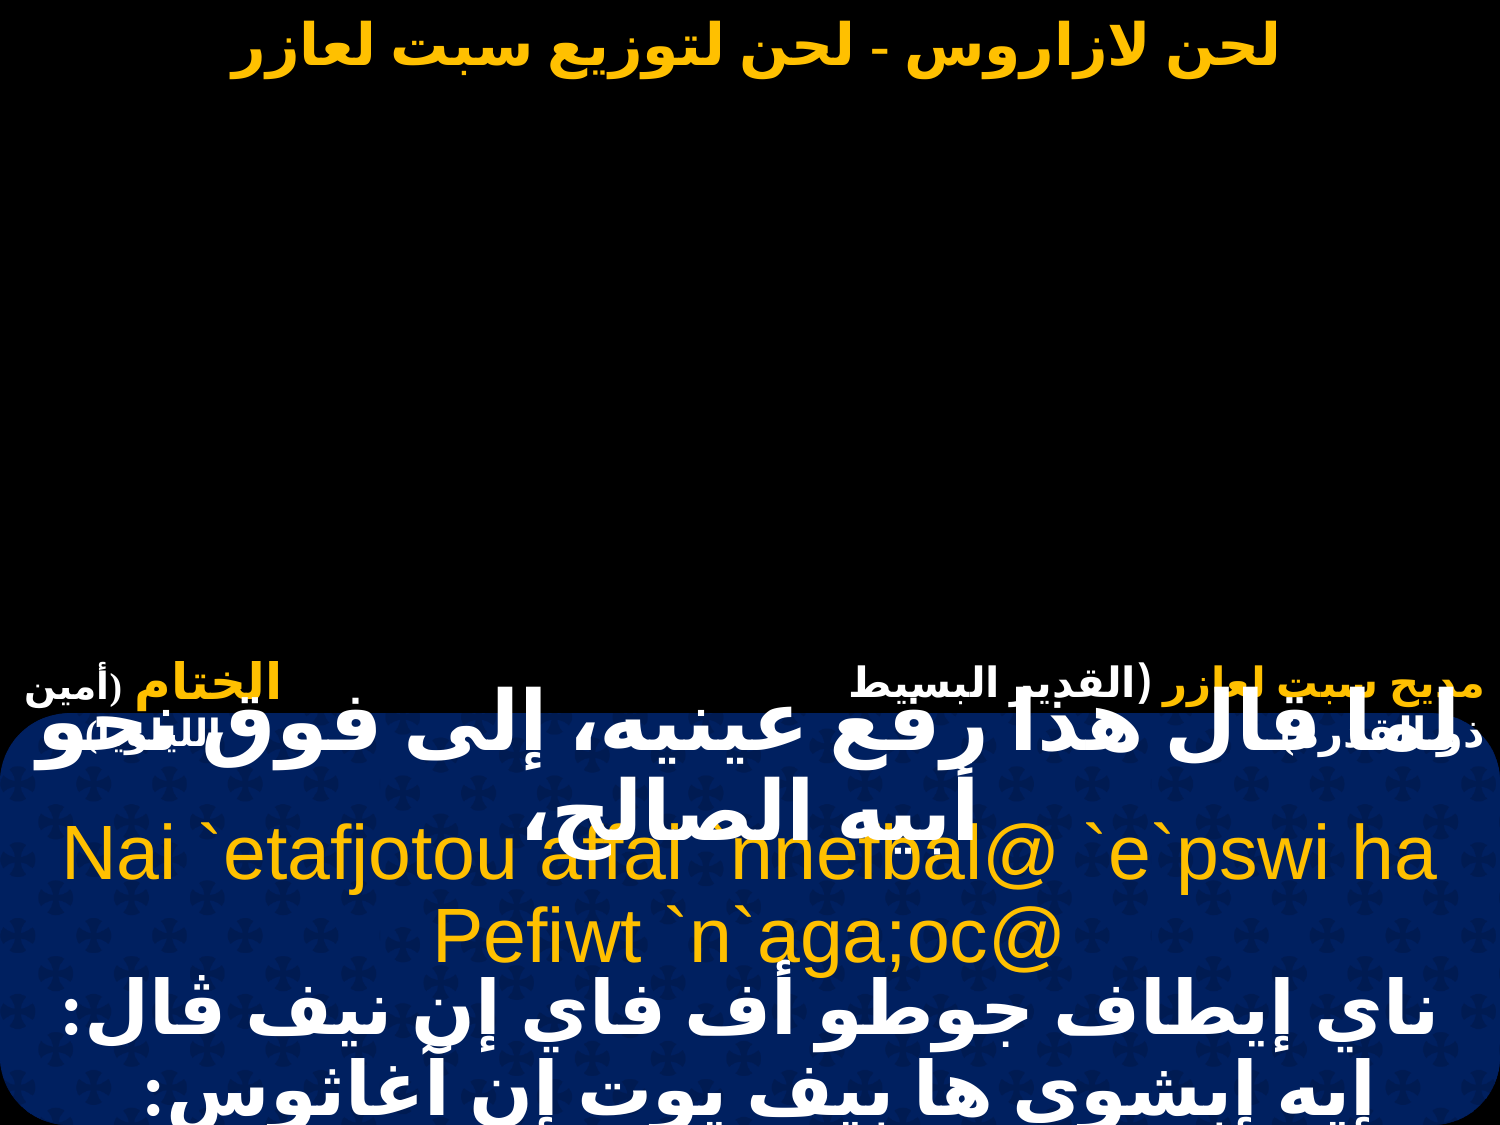

#
لما قال هذا رفع عينيه، إلى فوق نحو أبيه الصالح،
Nai `etafjotou affai `nnefbal@ `e`pswi ha Pefiwt `n`aga;oc@
ناي إيطاف جوطو أف فاي إن نيف ڤال: إيه إبشوي ها بيف يوت إن آغاثوس: